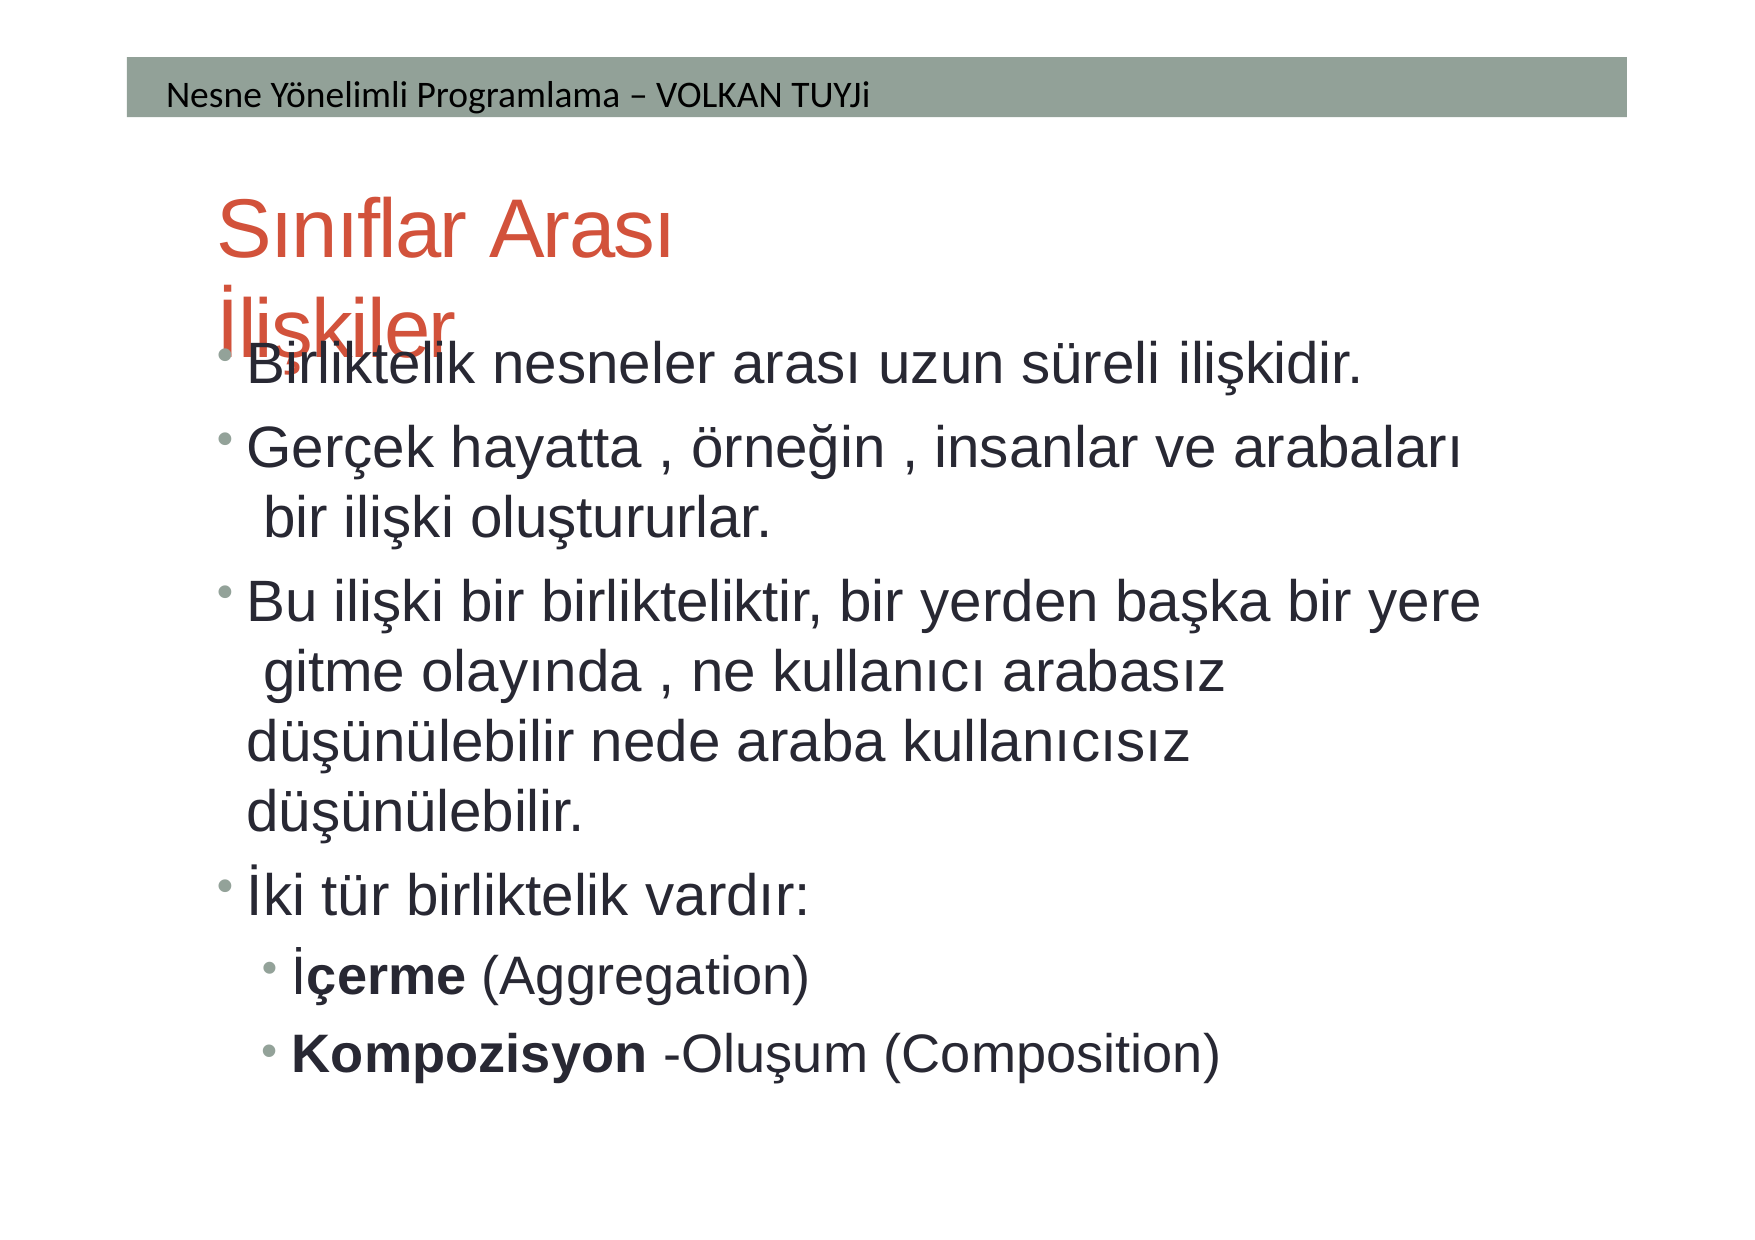

Nesne Yönelimli Programlama – VOLKAN TUYJi
# Sınıflar Arası İlişkiler
Birliktelik nesneler arası uzun süreli ilişkidir.
Gerçek hayatta , örneğin , insanlar ve arabaları  bir ilişki oluştururlar.
Bu ilişki bir birlikteliktir, bir yerden başka bir yere  gitme olayında , ne kullanıcı arabasız  düşünülebilir nede araba kullanıcısız  düşünülebilir.
İki tür birliktelik vardır:
İçerme (Aggregation)
Kompozisyon -Oluşum (Composition)